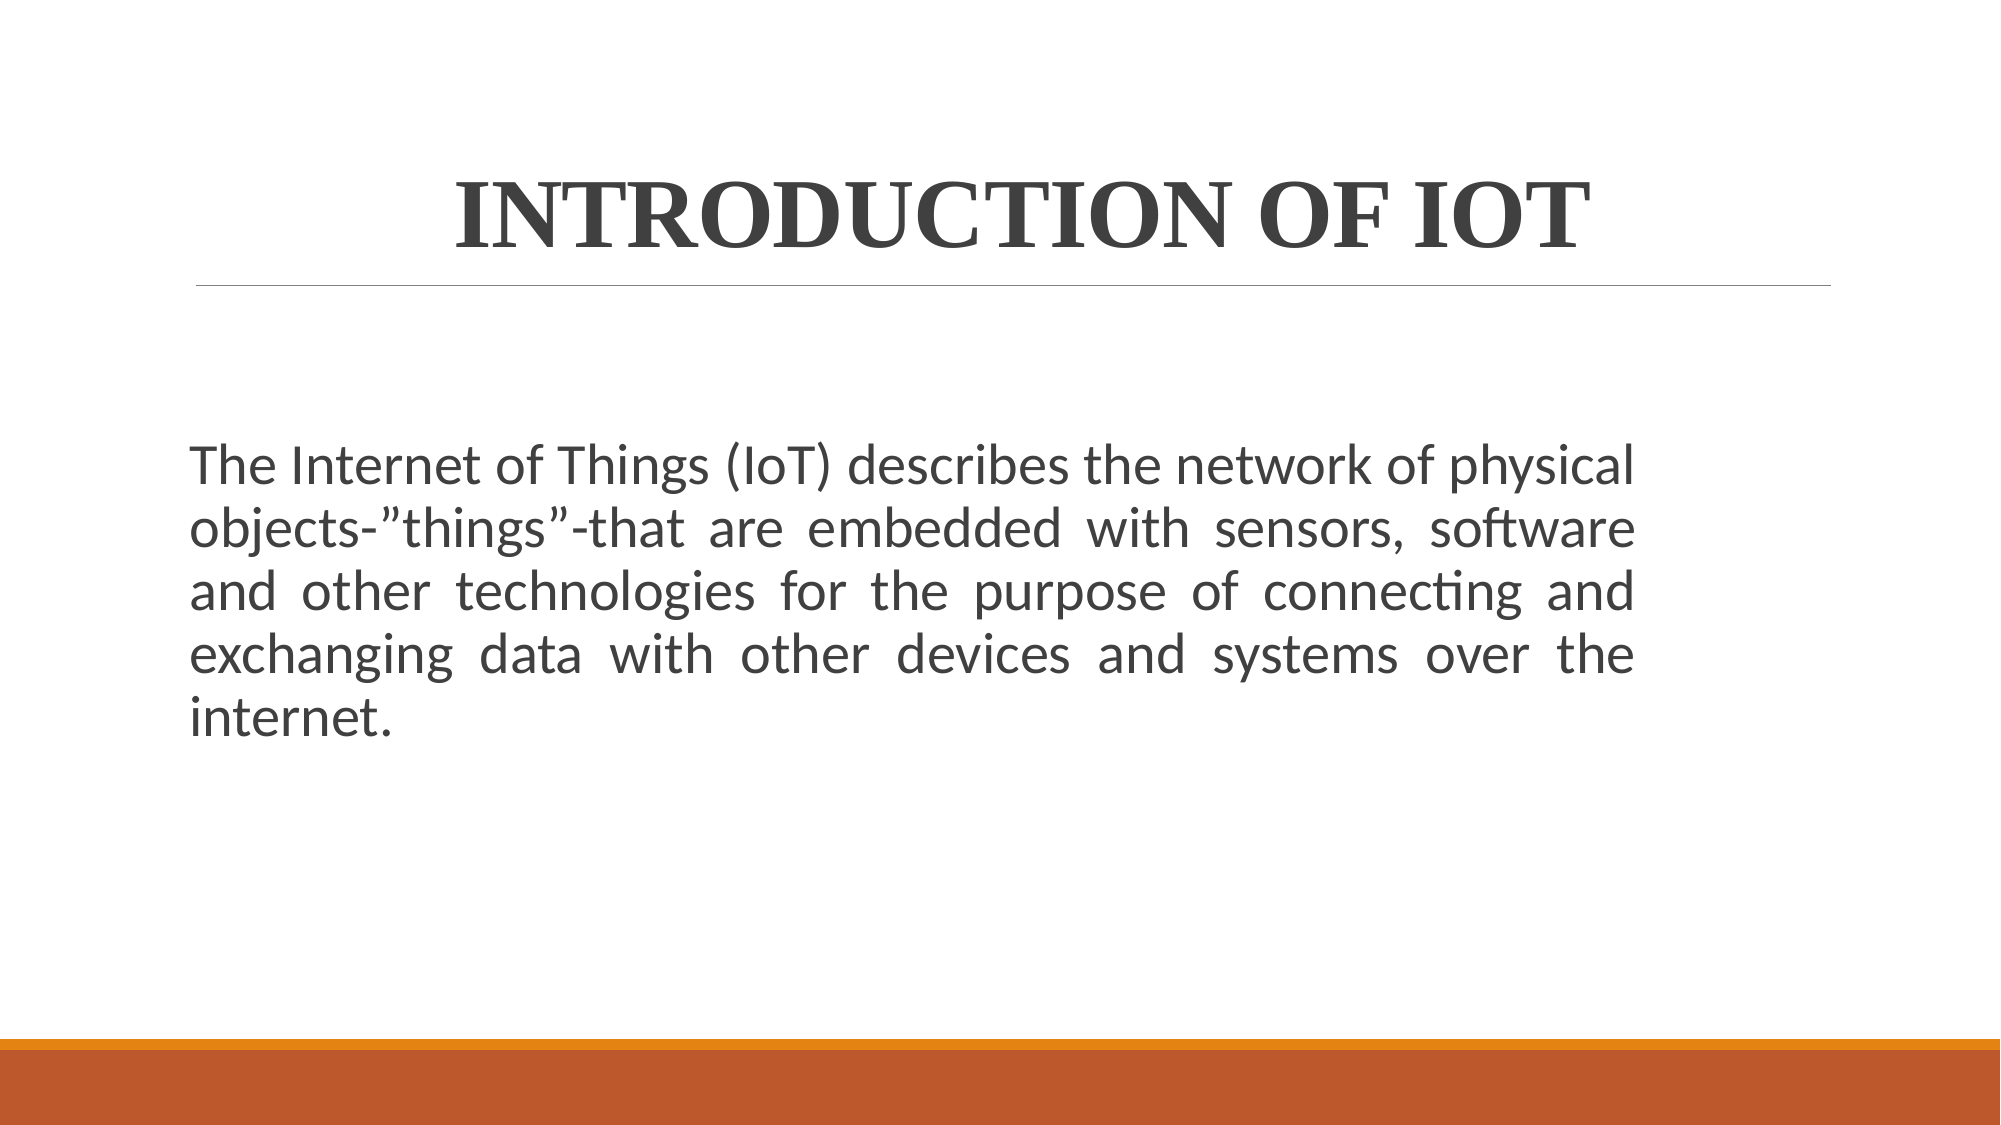

# INTRODUCTION OF IOT
The Internet of Things (IoT) describes the network of physical objects-”things”-that are embedded with sensors, software and other technologies for the purpose of connecting and exchanging data with other devices and systems over the internet.